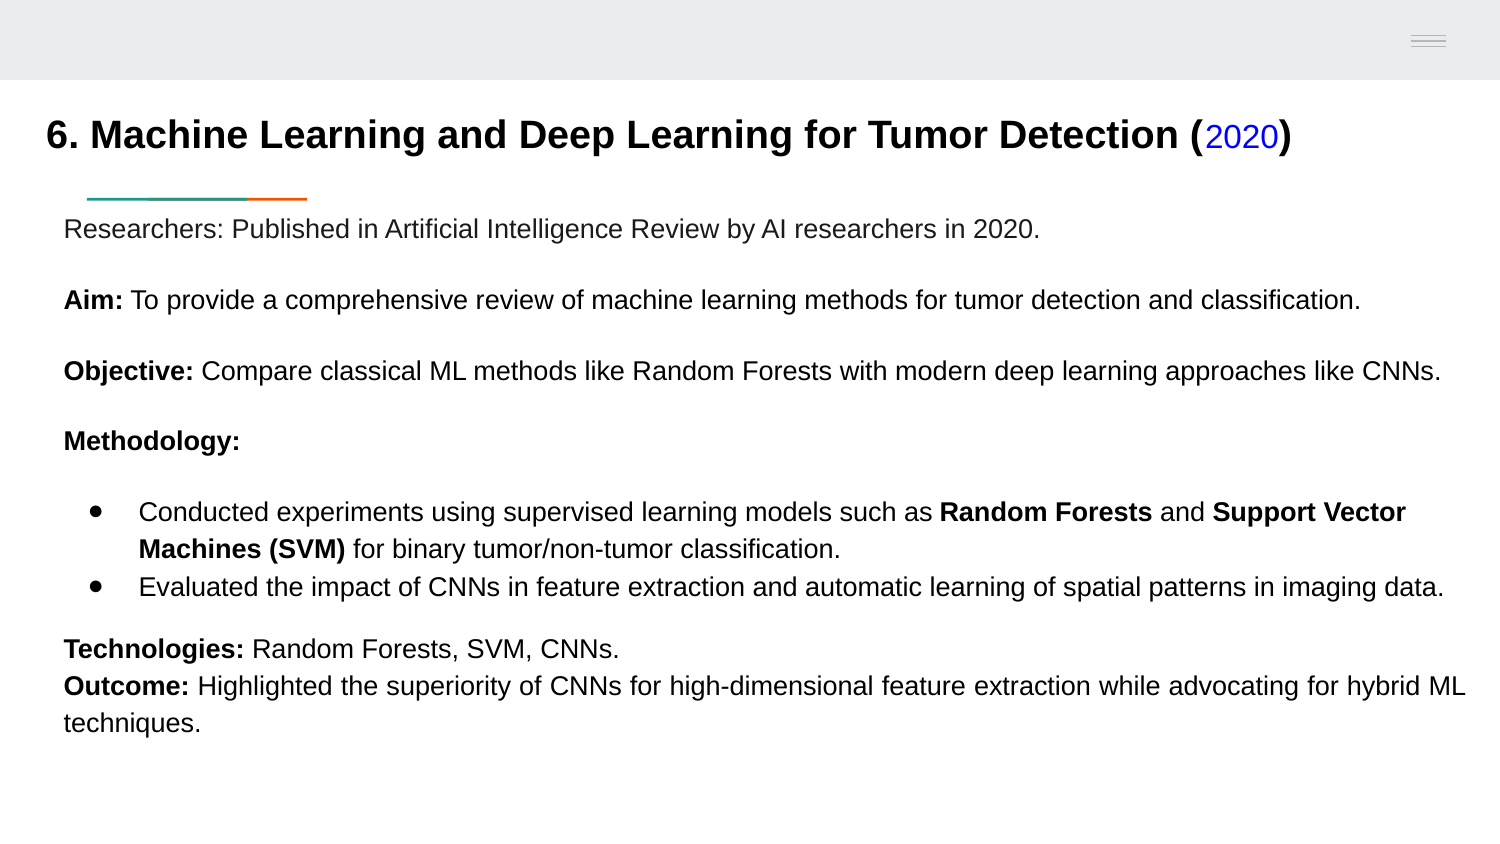

# 6. Machine Learning and Deep Learning for Tumor Detection (2020)
Researchers: Published in Artificial Intelligence Review by AI researchers in 2020.
Aim: To provide a comprehensive review of machine learning methods for tumor detection and classification.
Objective: Compare classical ML methods like Random Forests with modern deep learning approaches like CNNs.
Methodology:
Conducted experiments using supervised learning models such as Random Forests and Support Vector Machines (SVM) for binary tumor/non-tumor classification.
Evaluated the impact of CNNs in feature extraction and automatic learning of spatial patterns in imaging data.
Technologies: Random Forests, SVM, CNNs.
Outcome: Highlighted the superiority of CNNs for high-dimensional feature extraction while advocating for hybrid ML techniques.